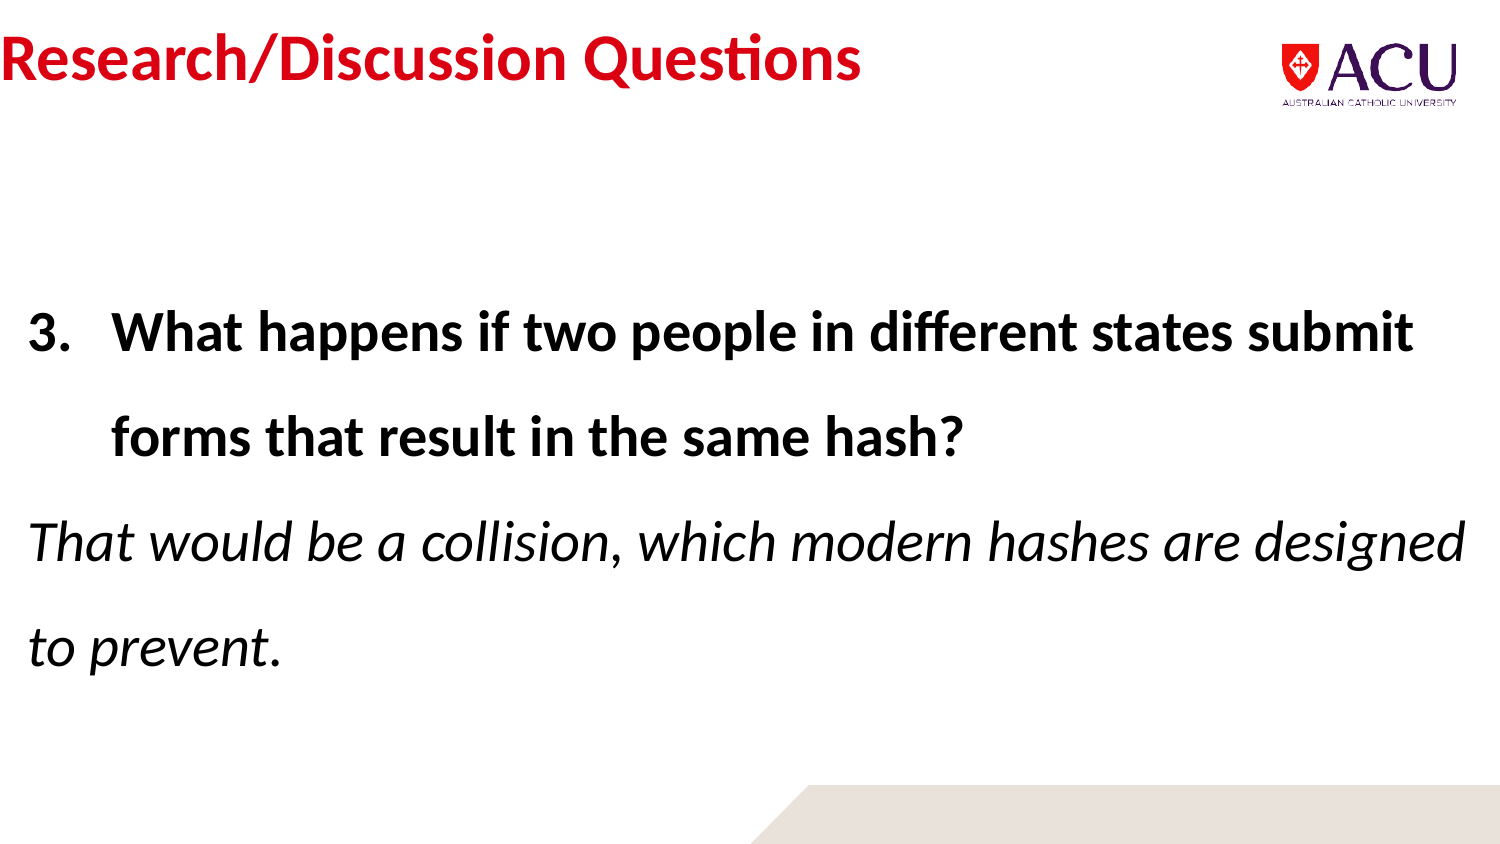

# Research/Discussion Questions
What happens if two people in different states submit forms that result in the same hash?
That would be a collision, which modern hashes are designed to prevent.